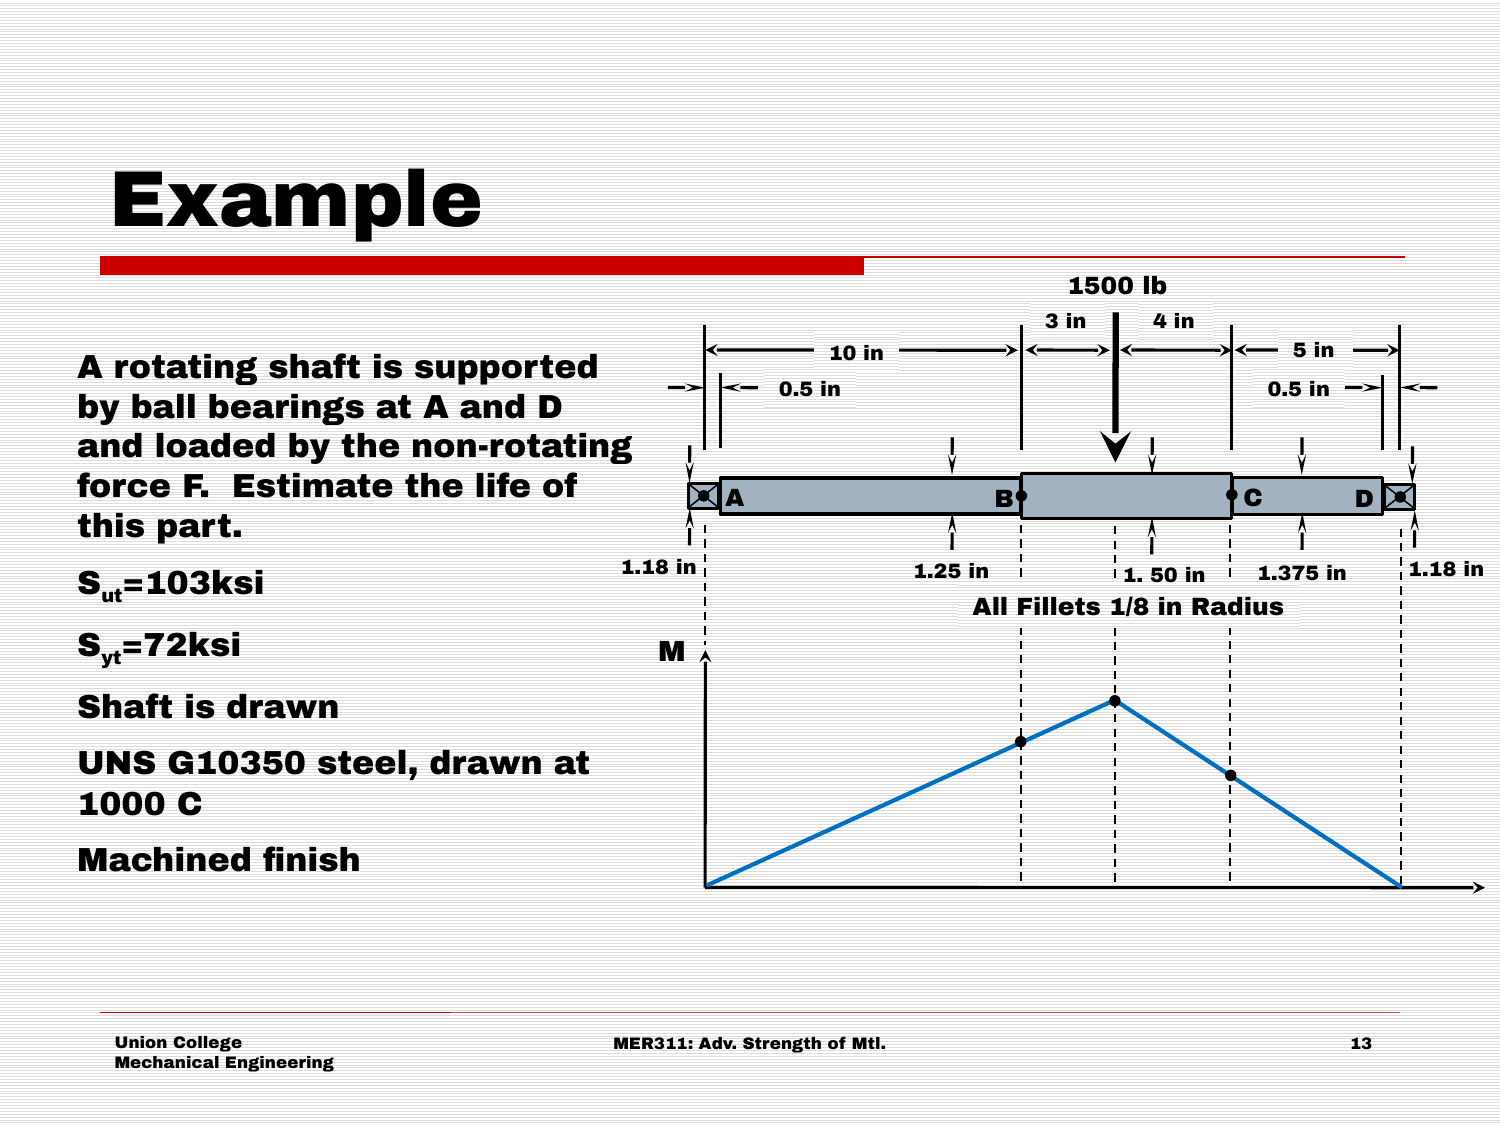

# Example
1500 lb
3 in
4 in

5 in
10 in
A rotating shaft is supported by ball bearings at A and D and loaded by the non-rotating force F.  Estimate the life of this part.
Sut=103ksi
Syt=72ksi
Shaft is drawn
UNS G10350 steel, drawn at 1000 C
Machined finish
0.5 in
0.5 in

A
C
B
D

1.18 in
1.18 in
1.25 in
1.375 in
1. 50 in
All Fillets 1/8 in Radius
M

MER311: Adv. Strength of Mtl.
13